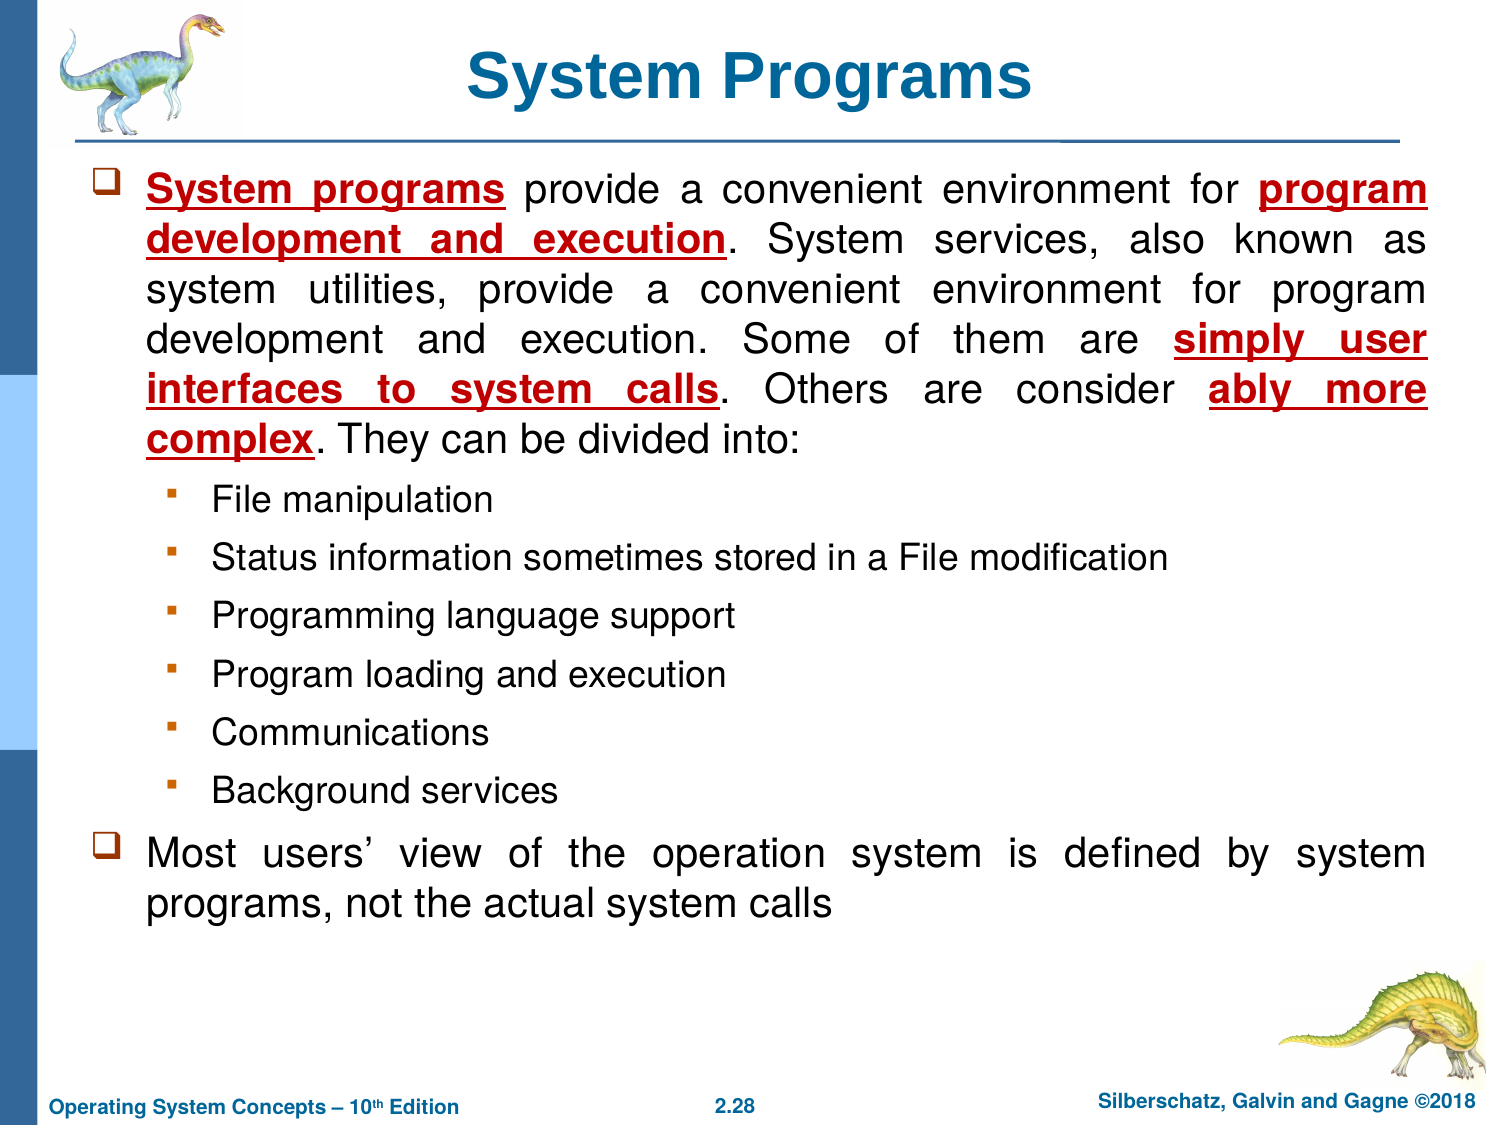

# System Programs
System programs provide a convenient environment for program development and execution. System services, also known as system utilities, provide a convenient environment for program development and execution. Some of them are simply user interfaces to system calls. Others are consider ably more complex. They can be divided into:
File manipulation
Status information sometimes stored in a File modification
Programming language support
Program loading and execution
Communications
Background services
Most users’ view of the operation system is defined by system programs, not the actual system calls